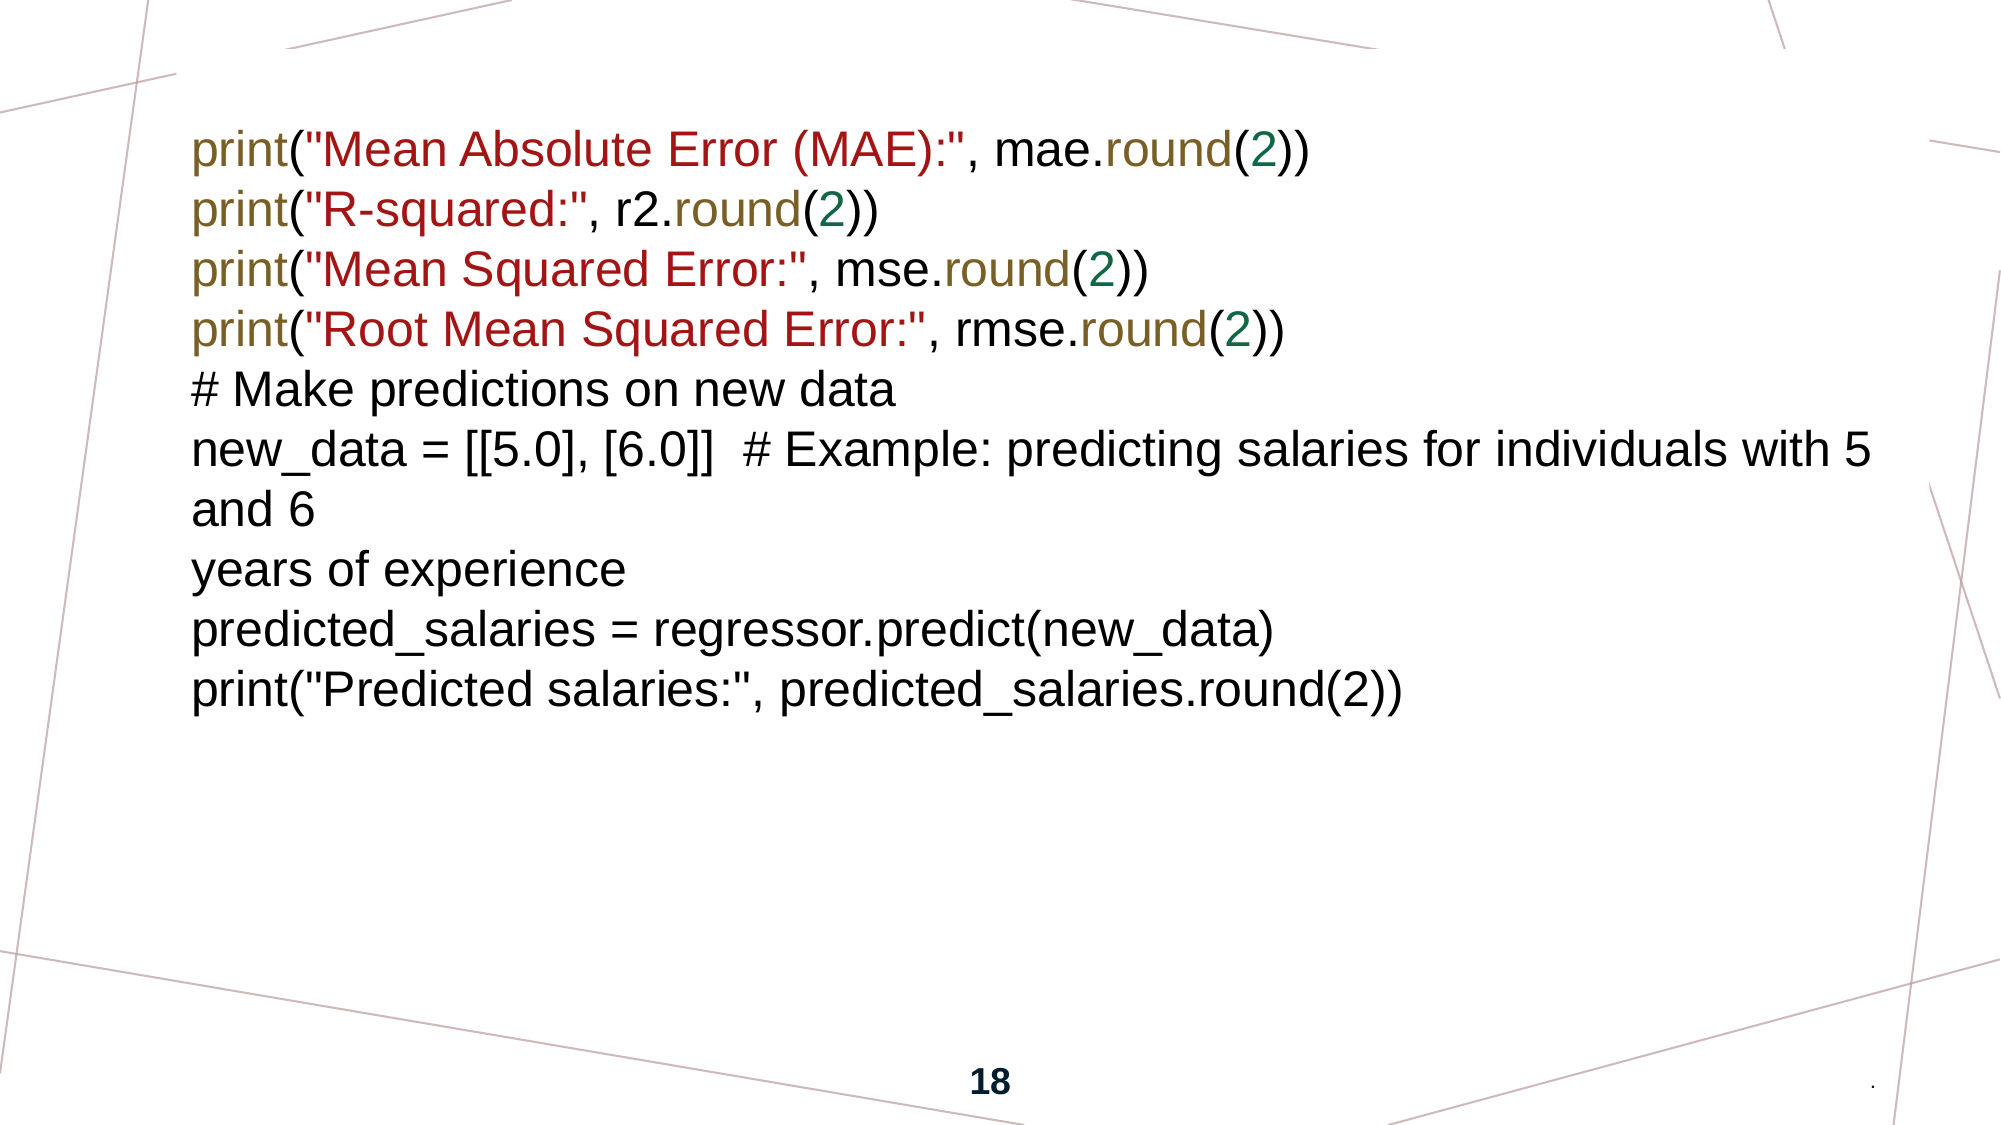

print("Mean Absolute Error (MAE):", mae.round(2))
print("R-squared:", r2.round(2))
print("Mean Squared Error:", mse.round(2))
print("Root Mean Squared Error:", rmse.round(2))
# Make predictions on new data
new_data = [[5.0], [6.0]]  # Example: predicting salaries for individuals with 5 and 6
years of experience
predicted_salaries = regressor.predict(new_data)
print("Predicted salaries:", predicted_salaries.round(2))

#
18
.